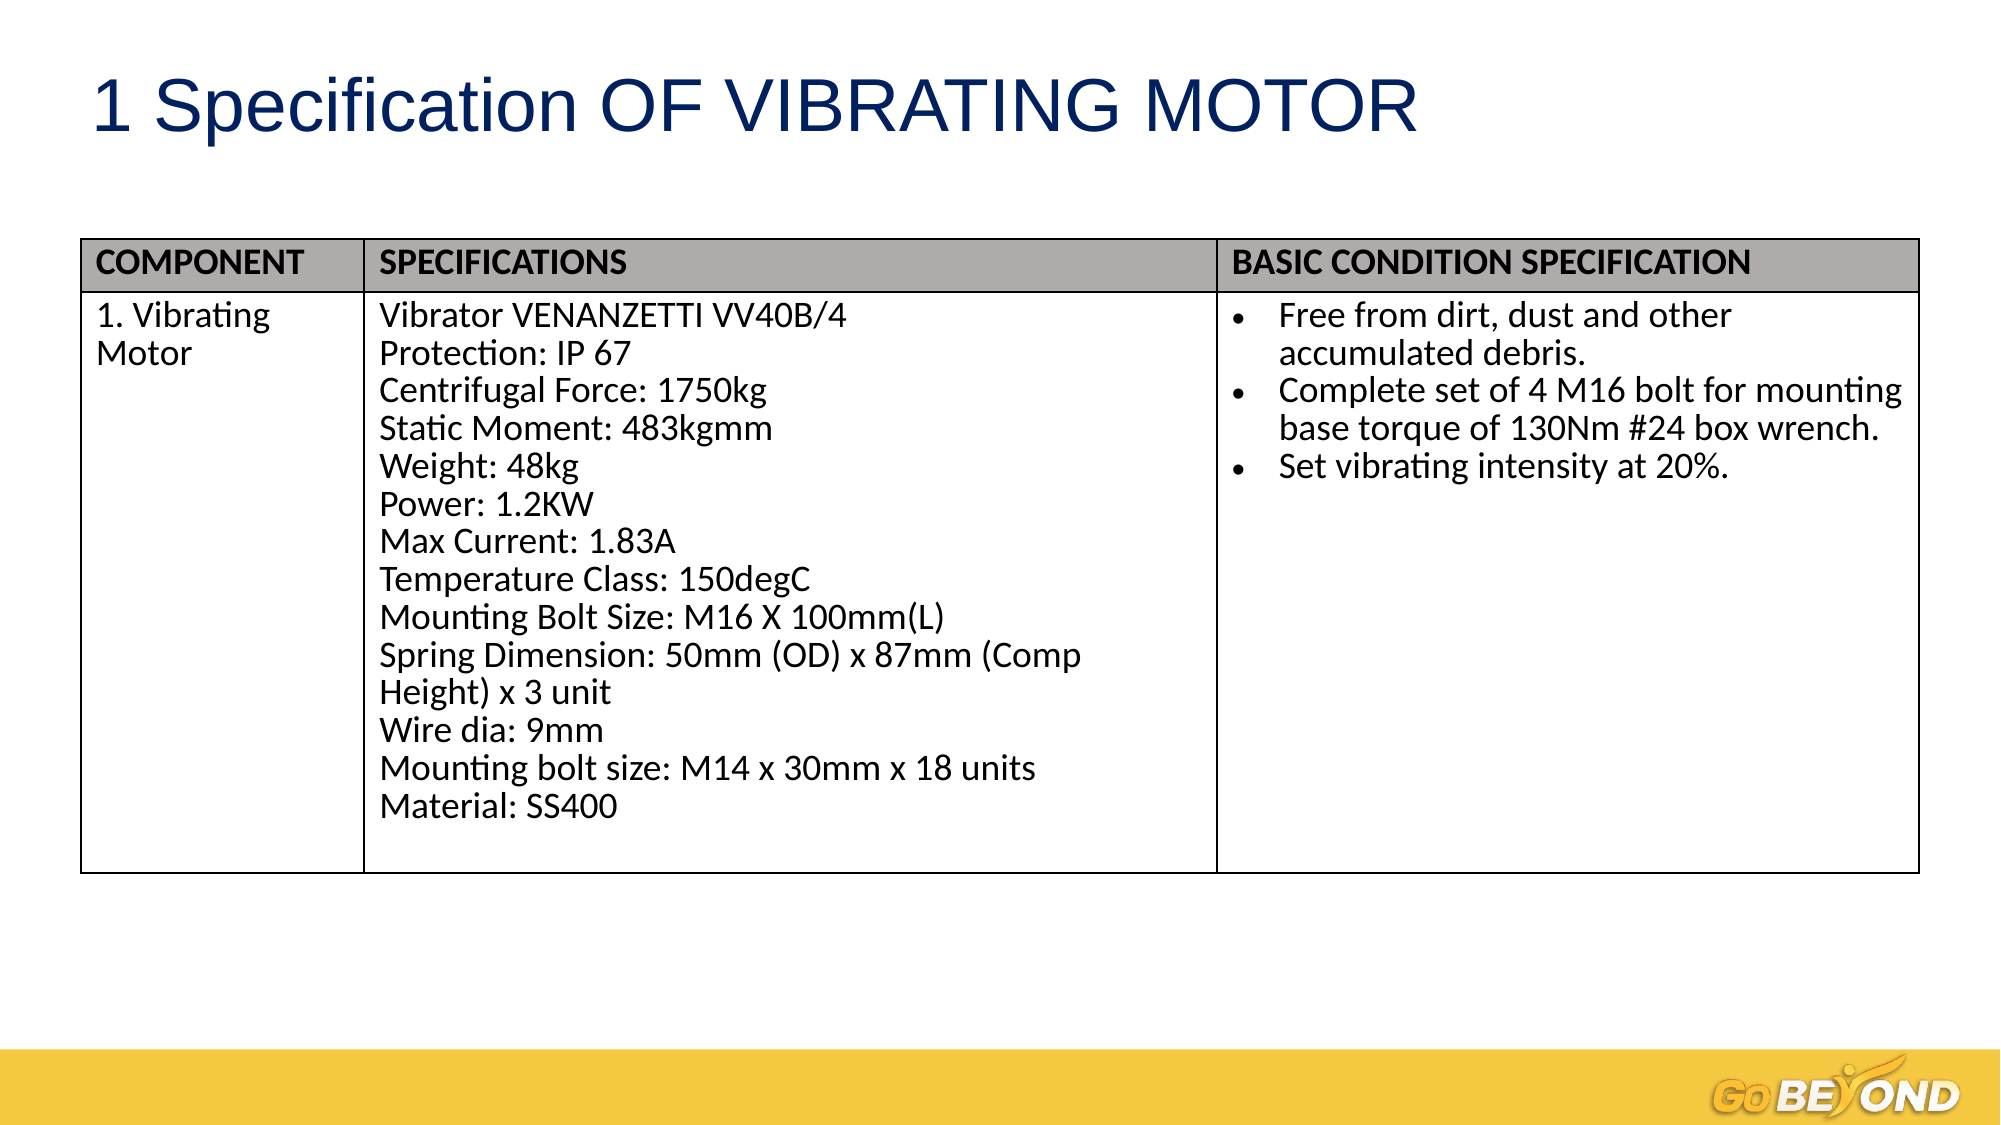

1 Specification OF VIBRATING MOTOR
| COMPONENT | SPECIFICATIONS | BASIC CONDITION SPECIFICATION |
| --- | --- | --- |
| 1. Vibrating Motor | Vibrator VENANZETTI VV40B/4 Protection: IP 67 Centrifugal Force: 1750kg Static Moment: 483kgmm Weight: 48kg Power: 1.2KW Max Current: 1.83A Temperature Class: 150degC Mounting Bolt Size: M16 X 100mm(L) Spring Dimension: 50mm (OD) x 87mm (Comp Height) x 3 unit Wire dia: 9mm Mounting bolt size: M14 x 30mm x 18 units Material: SS400 | Free from dirt, dust and other accumulated debris. Complete set of 4 M16 bolt for mounting base torque of 130Nm #24 box wrench. Set vibrating intensity at 20%. |